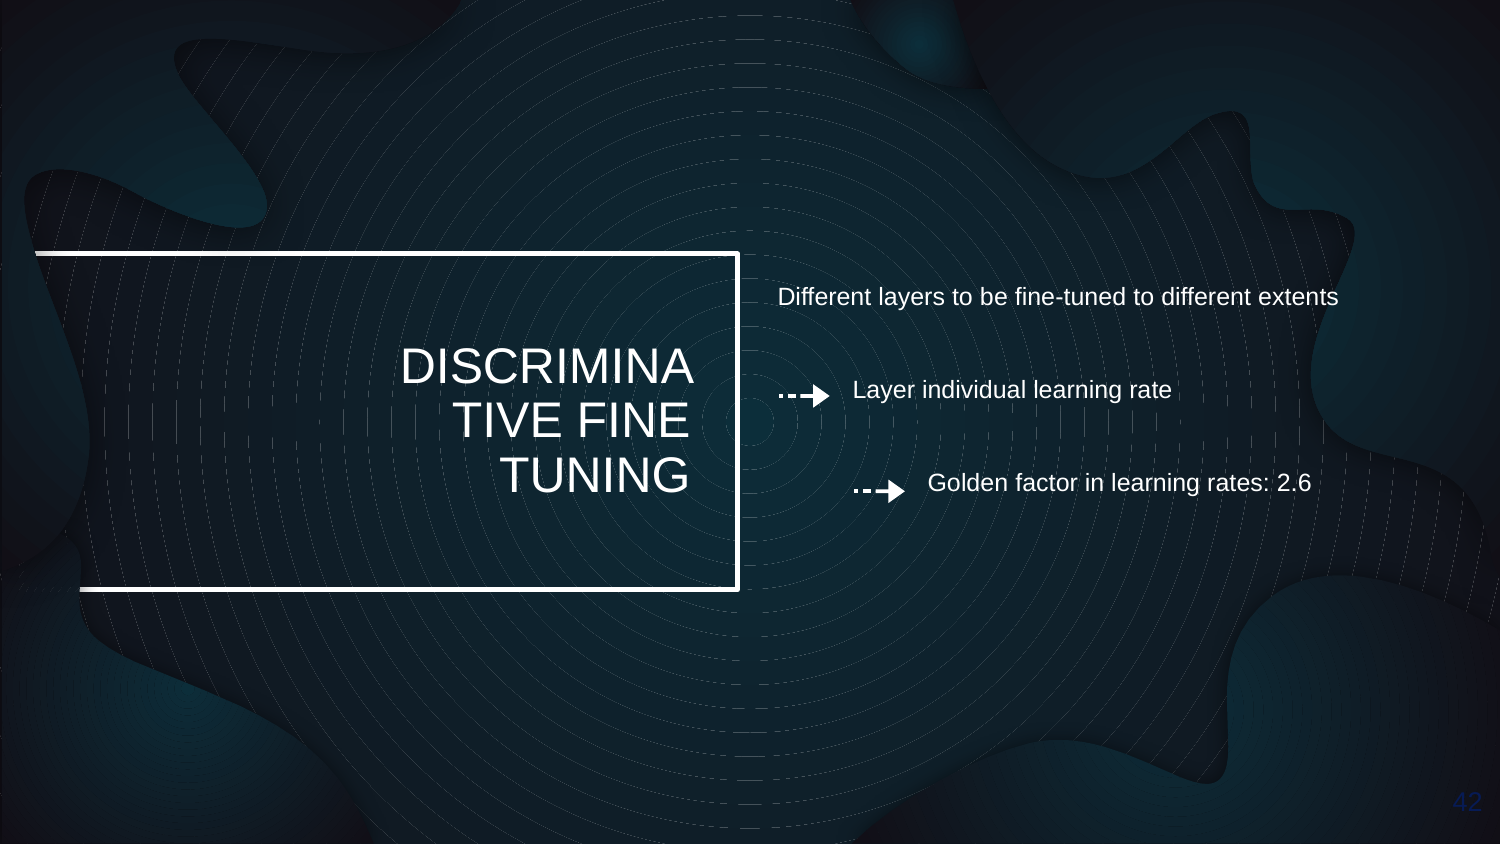

# DISCRIMINATIVE FINE TUNING
Different layers to be fine-tuned to different extents

Layer individual learning rate

Golden factor in learning rates: 2.6

42